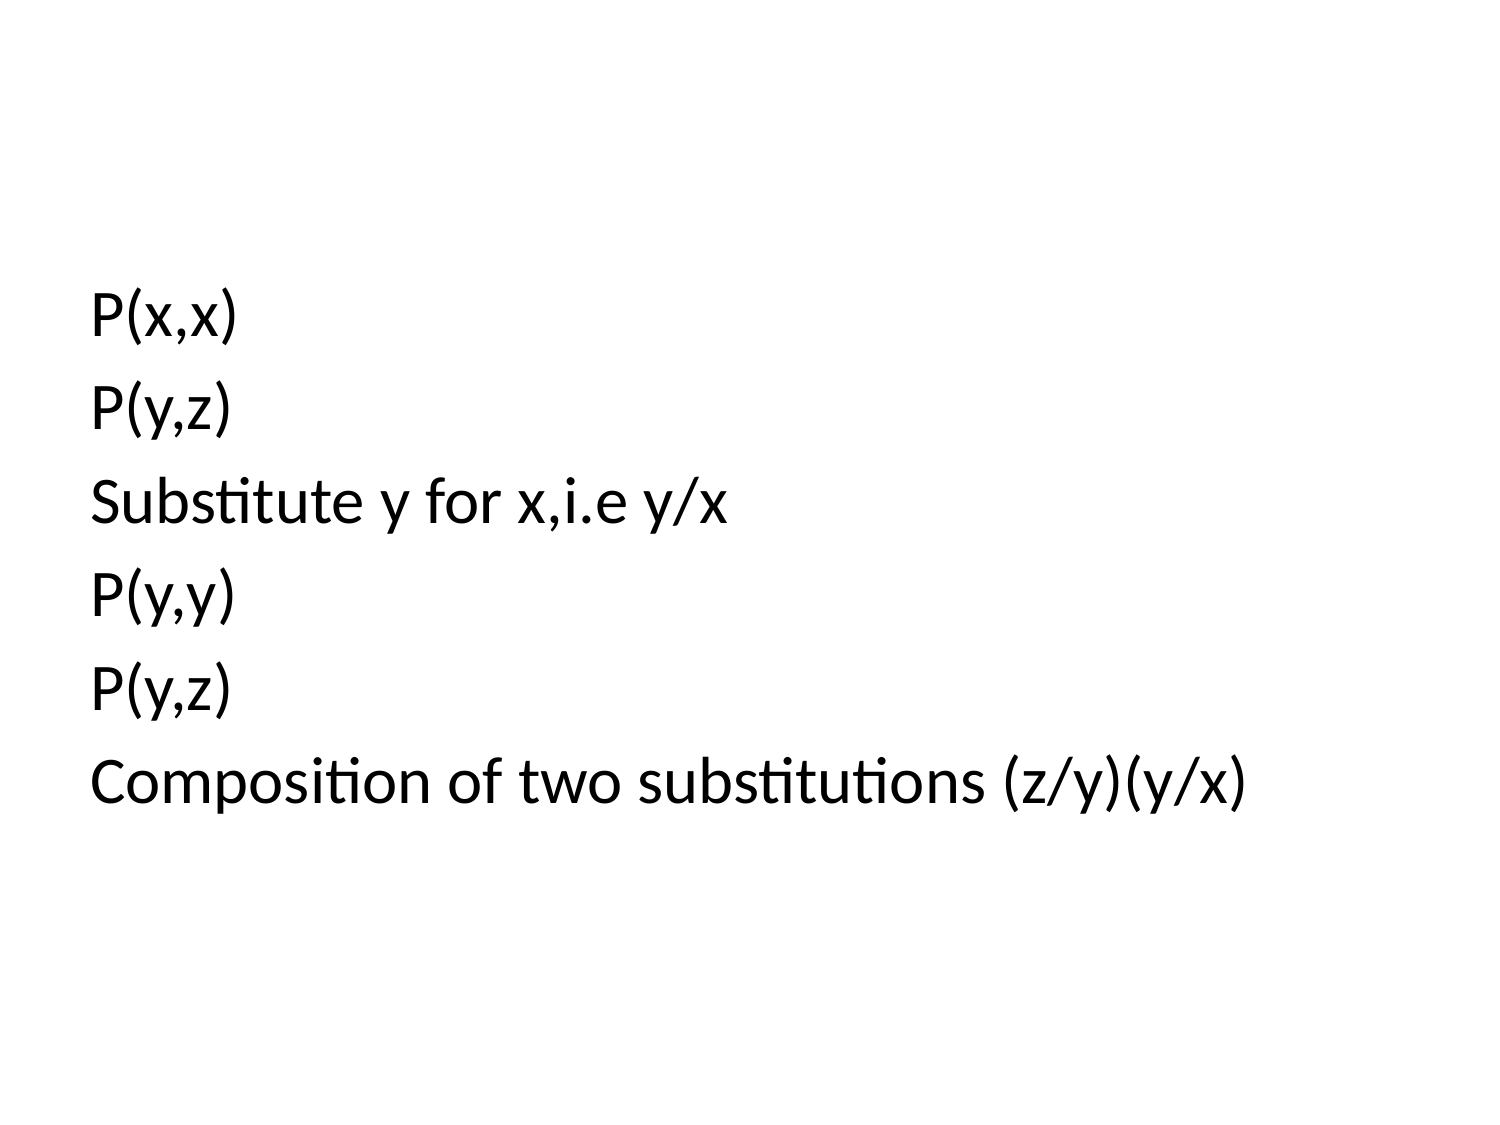

P(x,x)
P(y,z)
Substitute y for x,i.e y/x
P(y,y)
P(y,z)
Composition of two substitutions (z/y)(y/x)